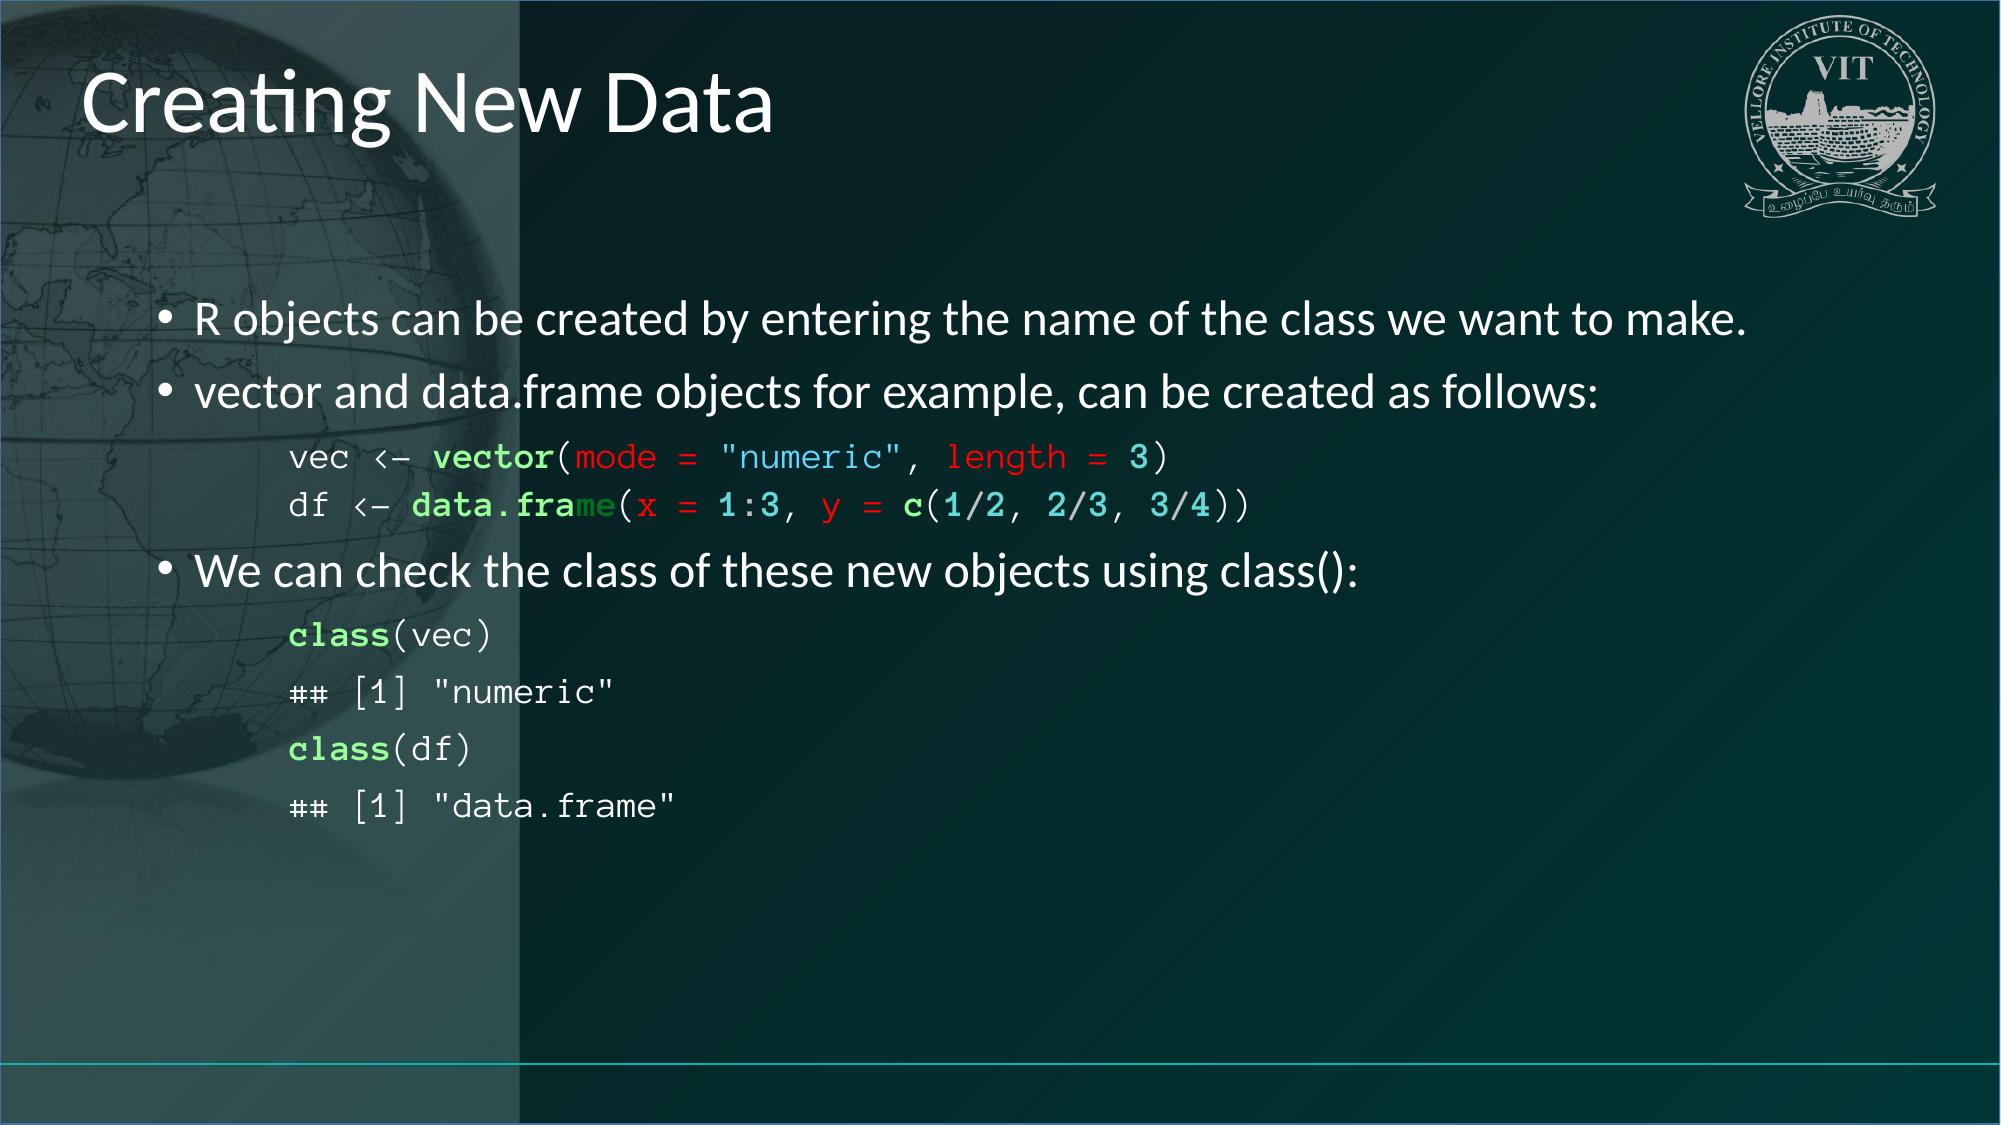

# Creating New Data
R objects can be created by entering the name of the class we want to make.
vector and data.frame objects for example, can be created as follows:
vec <- vector(mode = "numeric", length = 3)
df <- data.frame(x = 1:3, y = c(1/2, 2/3, 3/4))
We can check the class of these new objects using class():
class(vec)
## [1] "numeric"
class(df)
## [1] "data.frame"